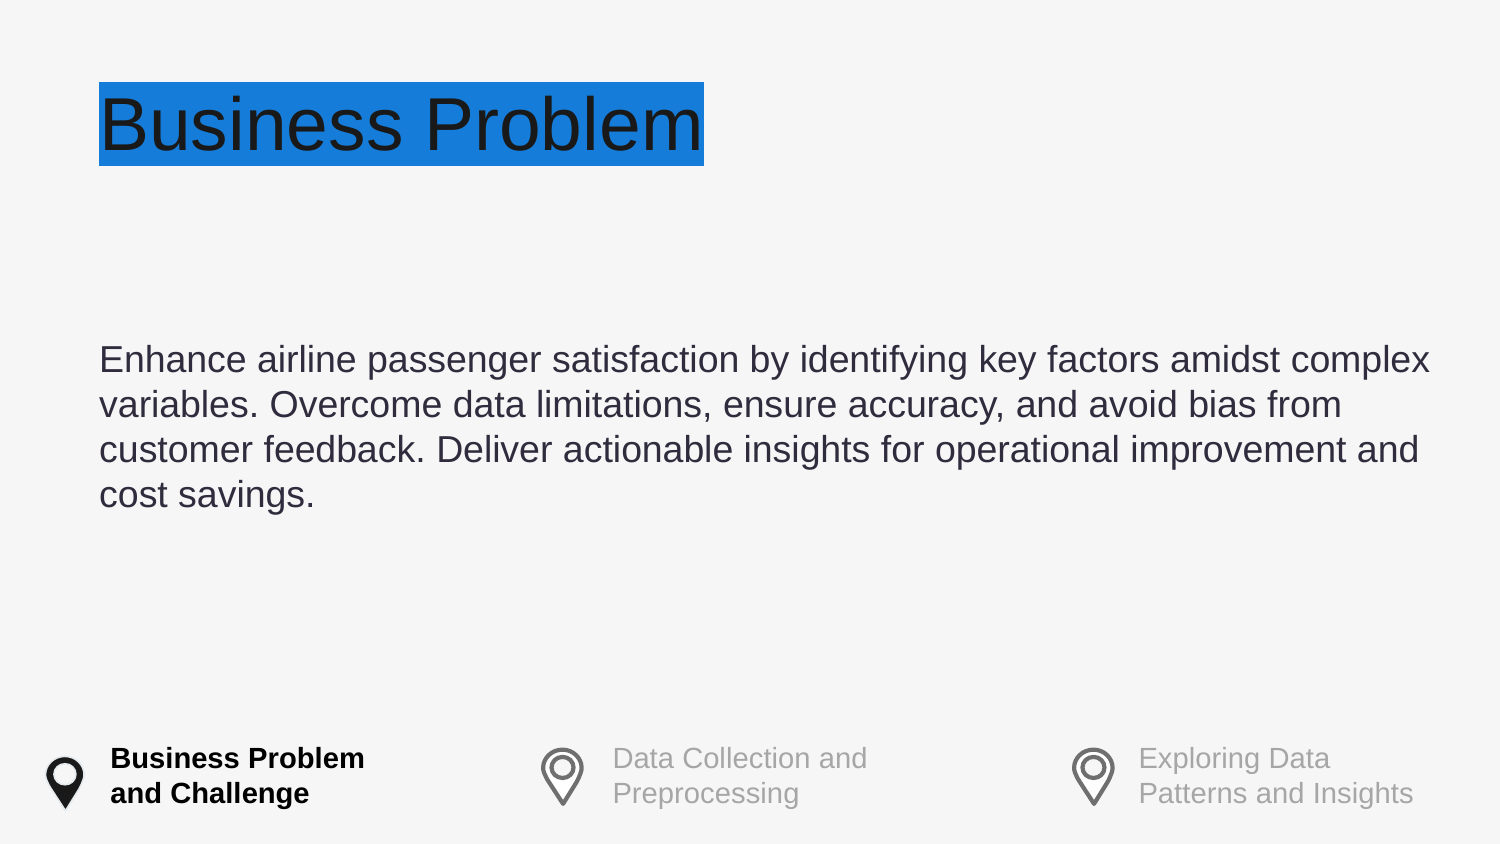

# Business Problem
Enhance airline passenger satisfaction by identifying key factors amidst complex variables. Overcome data limitations, ensure accuracy, and avoid bias from customer feedback. Deliver actionable insights for operational improvement and cost savings.
Business Problem and Challenge
Data Collection and Preprocessing
Exploring Data Patterns and Insights